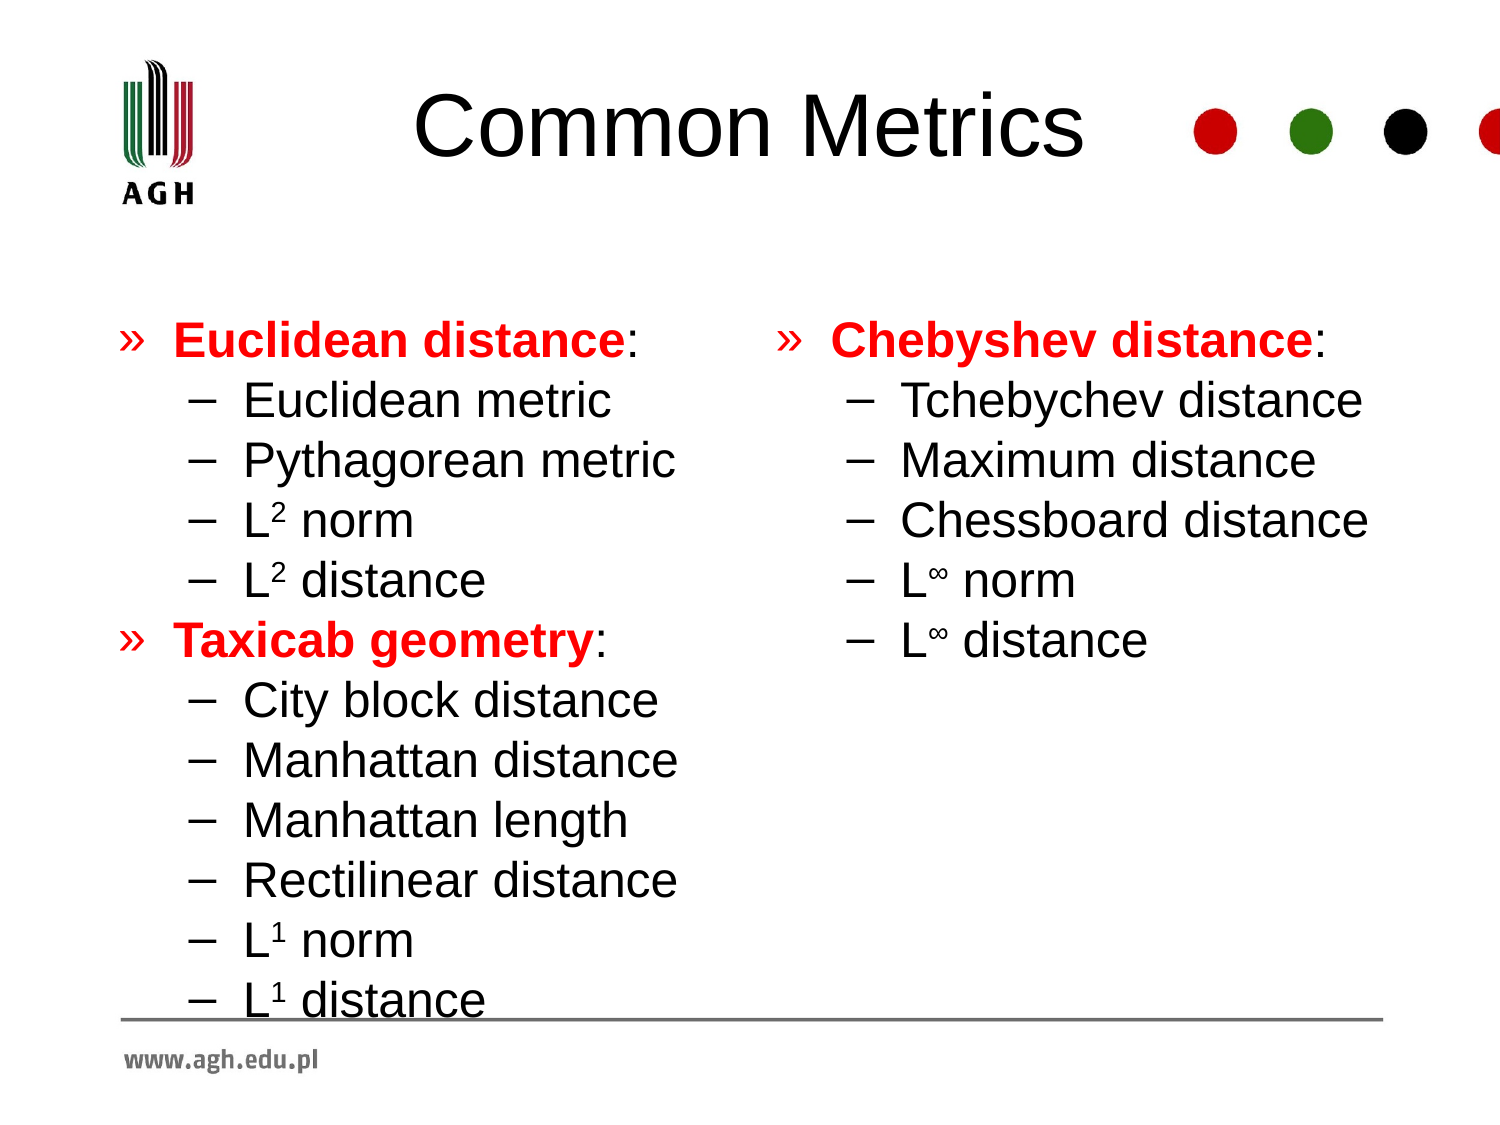

# Common Metrics
Euclidean distance:
Euclidean metric
Pythagorean metric
L2 norm
L2 distance
Taxicab geometry:
City block distance
Manhattan distance
Manhattan length
Rectilinear distance
L1 norm
L1 distance
Chebyshev distance:
Tchebychev distance
Maximum distance
Chessboard distance
L∞ norm
L∞ distance